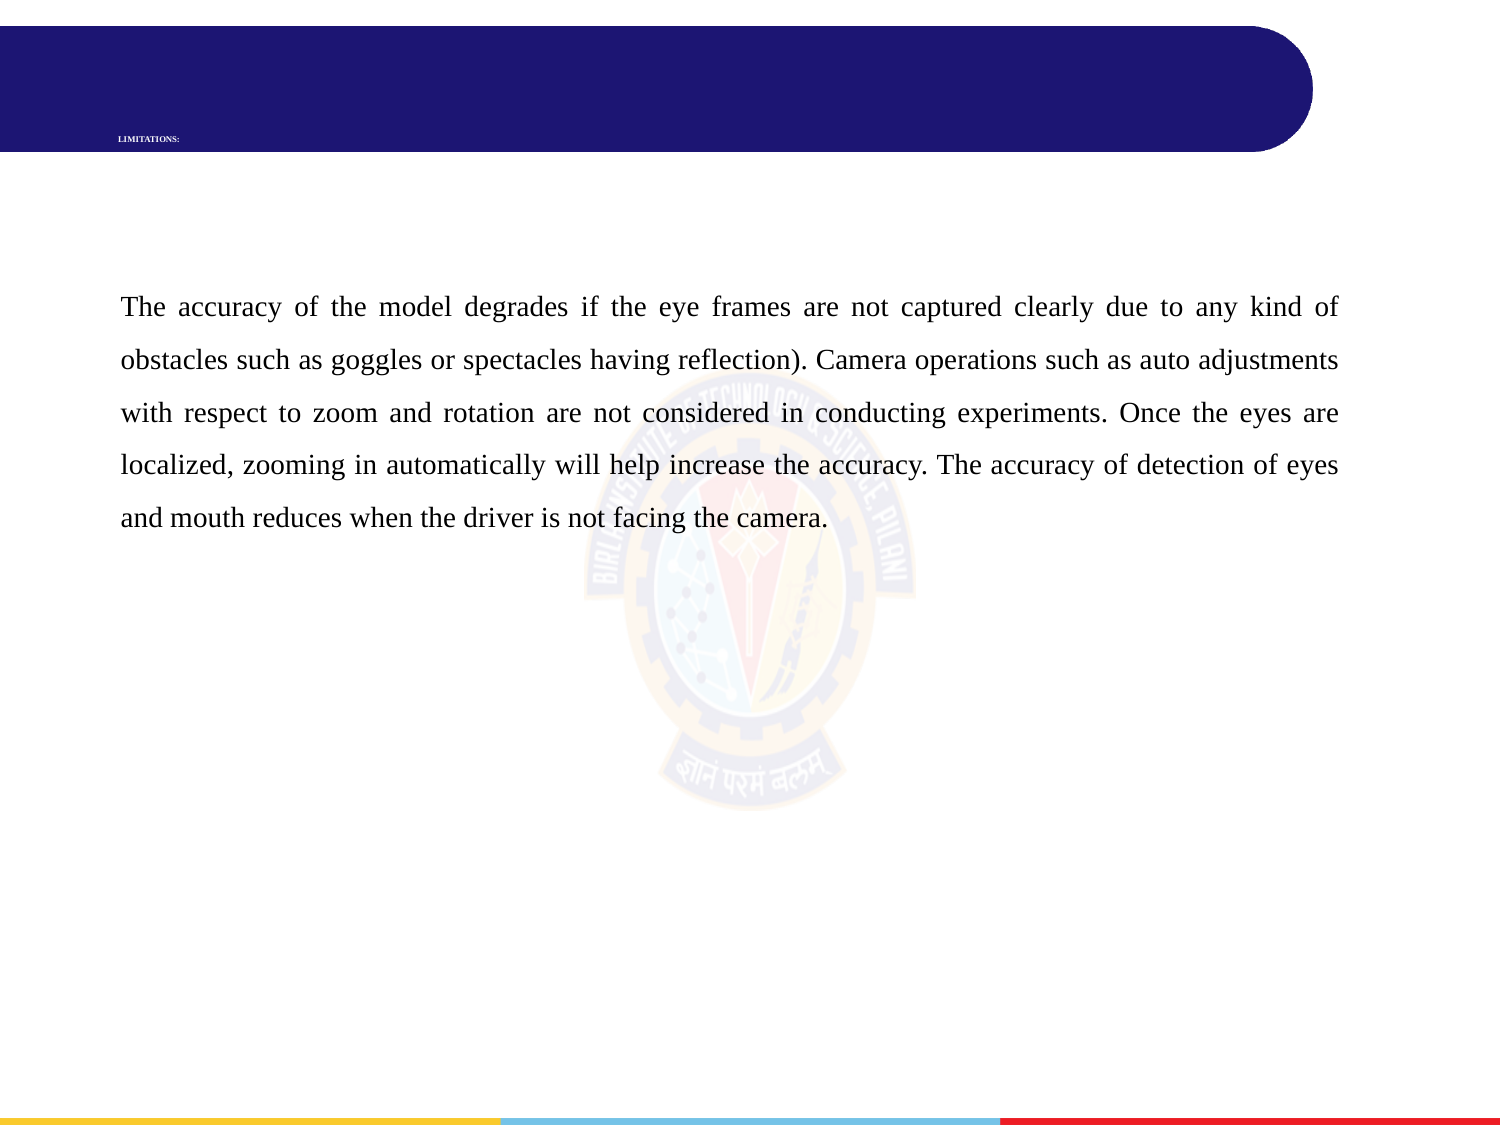

# LIMITATIONS:

The accuracy of the model degrades if the eye frames are not captured clearly due to any kind of obstacles such as goggles or spectacles having reflection). Camera operations such as auto adjustments with respect to zoom and rotation are not considered in conducting experiments. Once the eyes are localized, zooming in automatically will help increase the accuracy. The accuracy of detection of eyes and mouth reduces when the driver is not facing the camera.